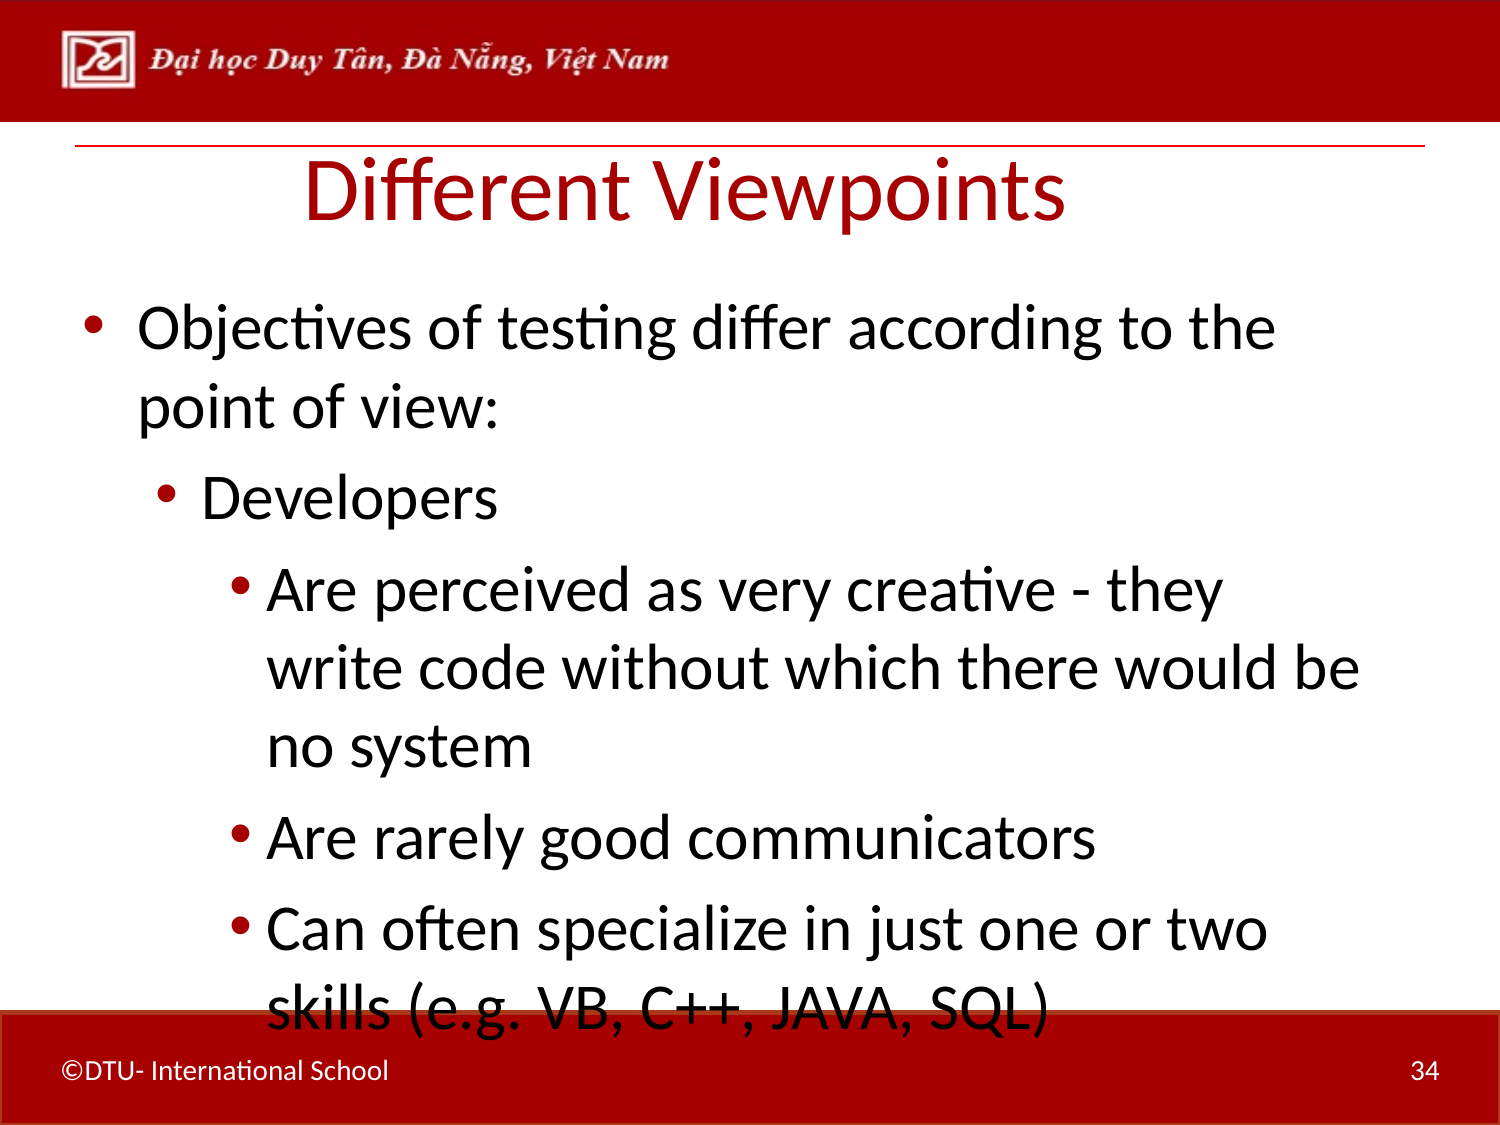

# Different Viewpoints
Objectives of testing differ according to the point of view:
Developers
Are perceived as very creative - they write code without which there would be no system
Are rarely good communicators
Can often specialize in just one or two skills (e.g. VB, C++, JAVA, SQL)